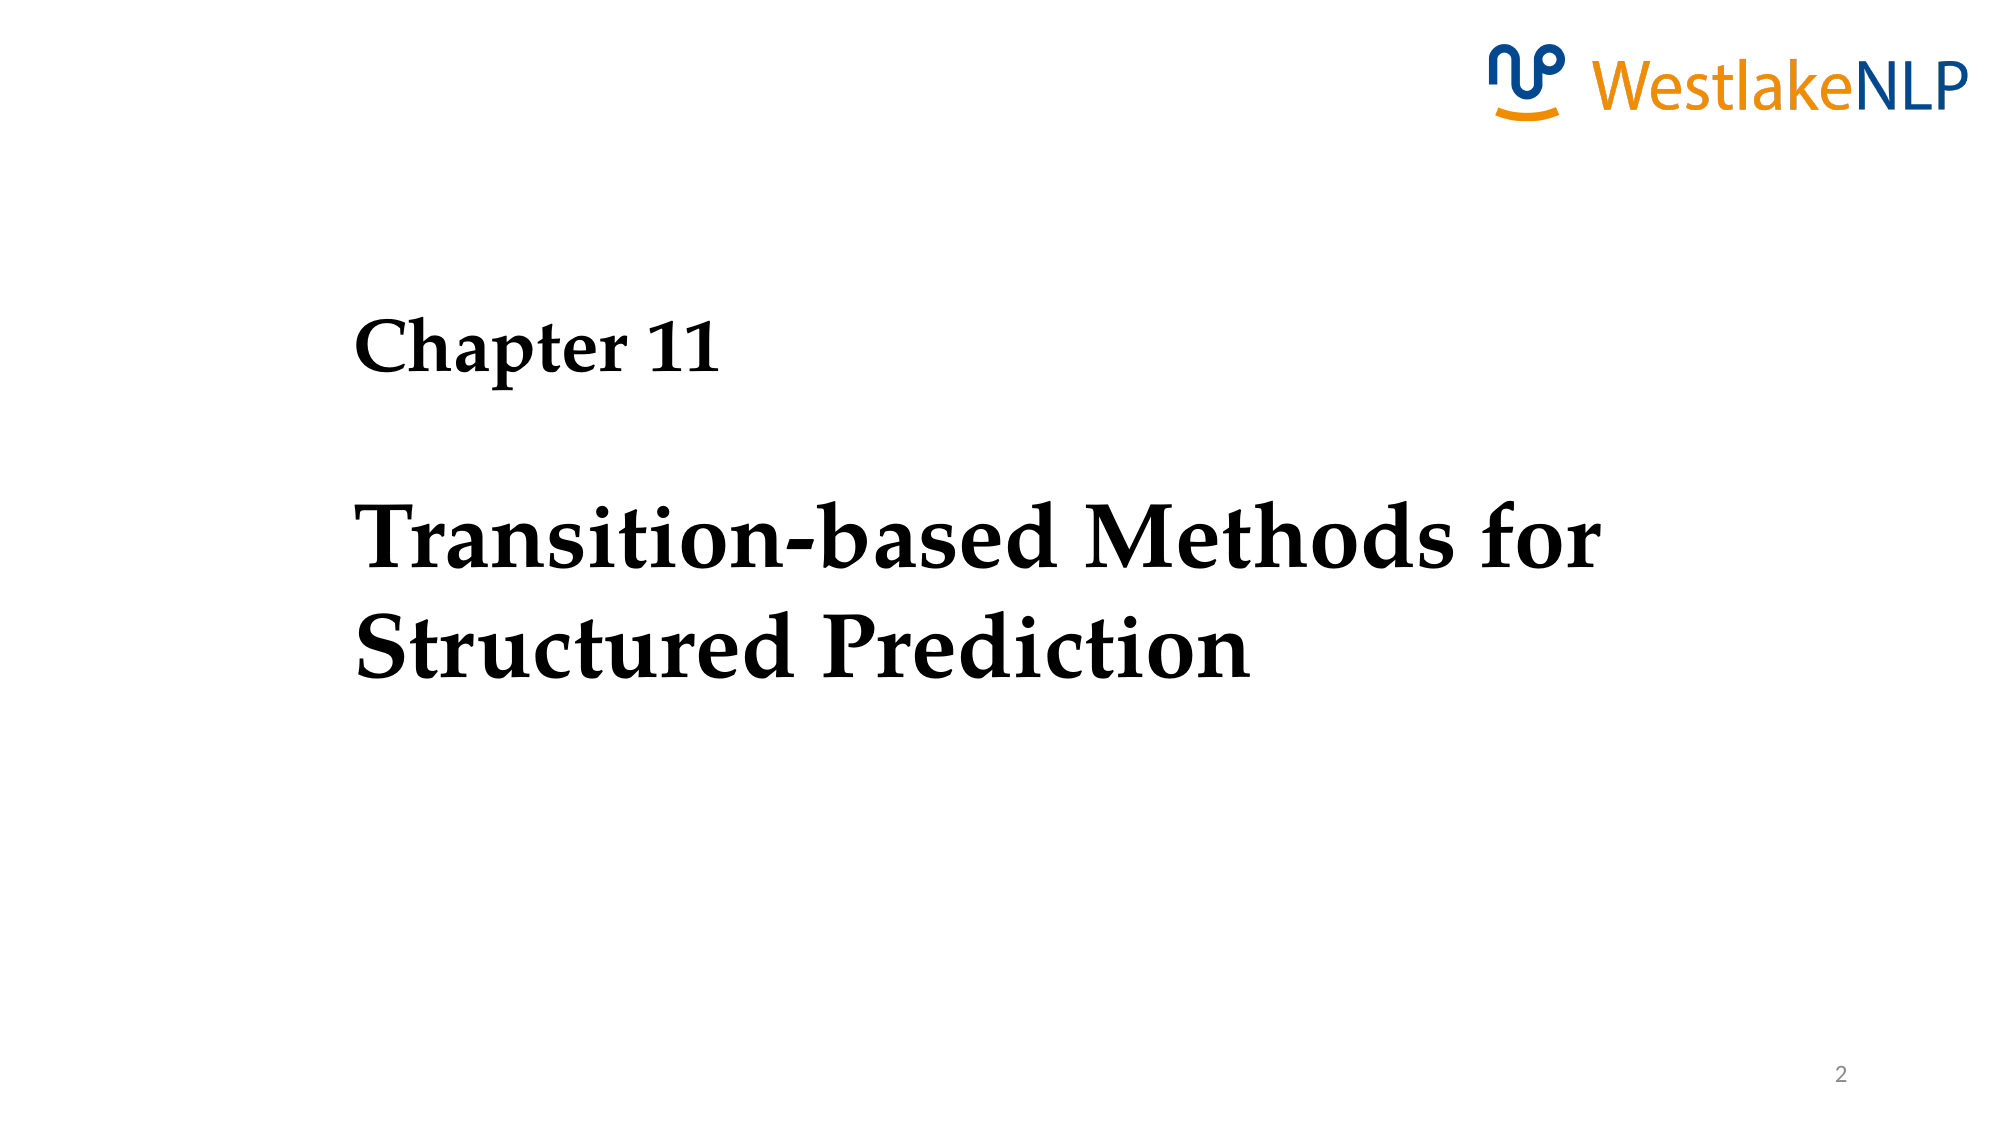

Chapter 11

Transition-based Methods for Structured Prediction
2